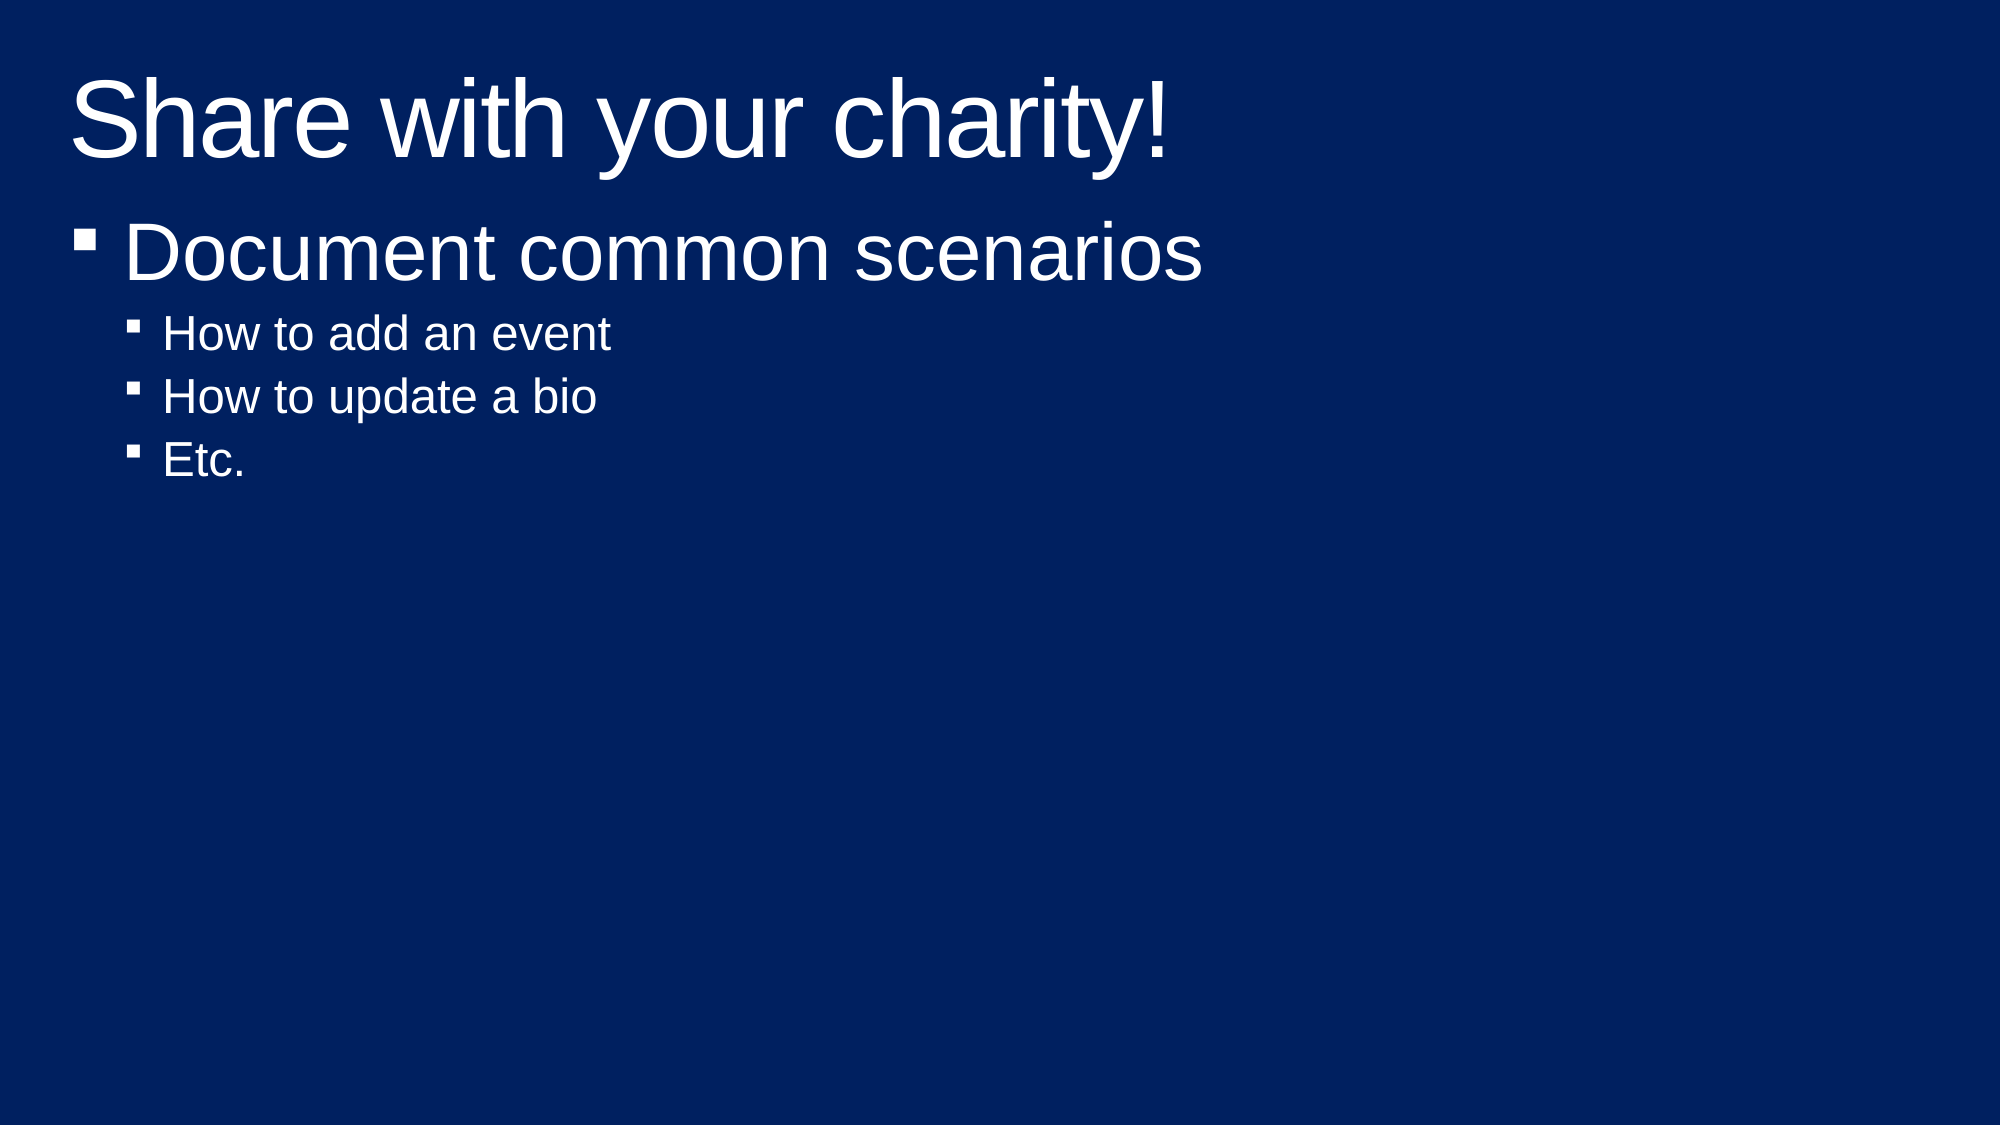

# Share with your charity!
Document common scenarios
How to add an event
How to update a bio
Etc.